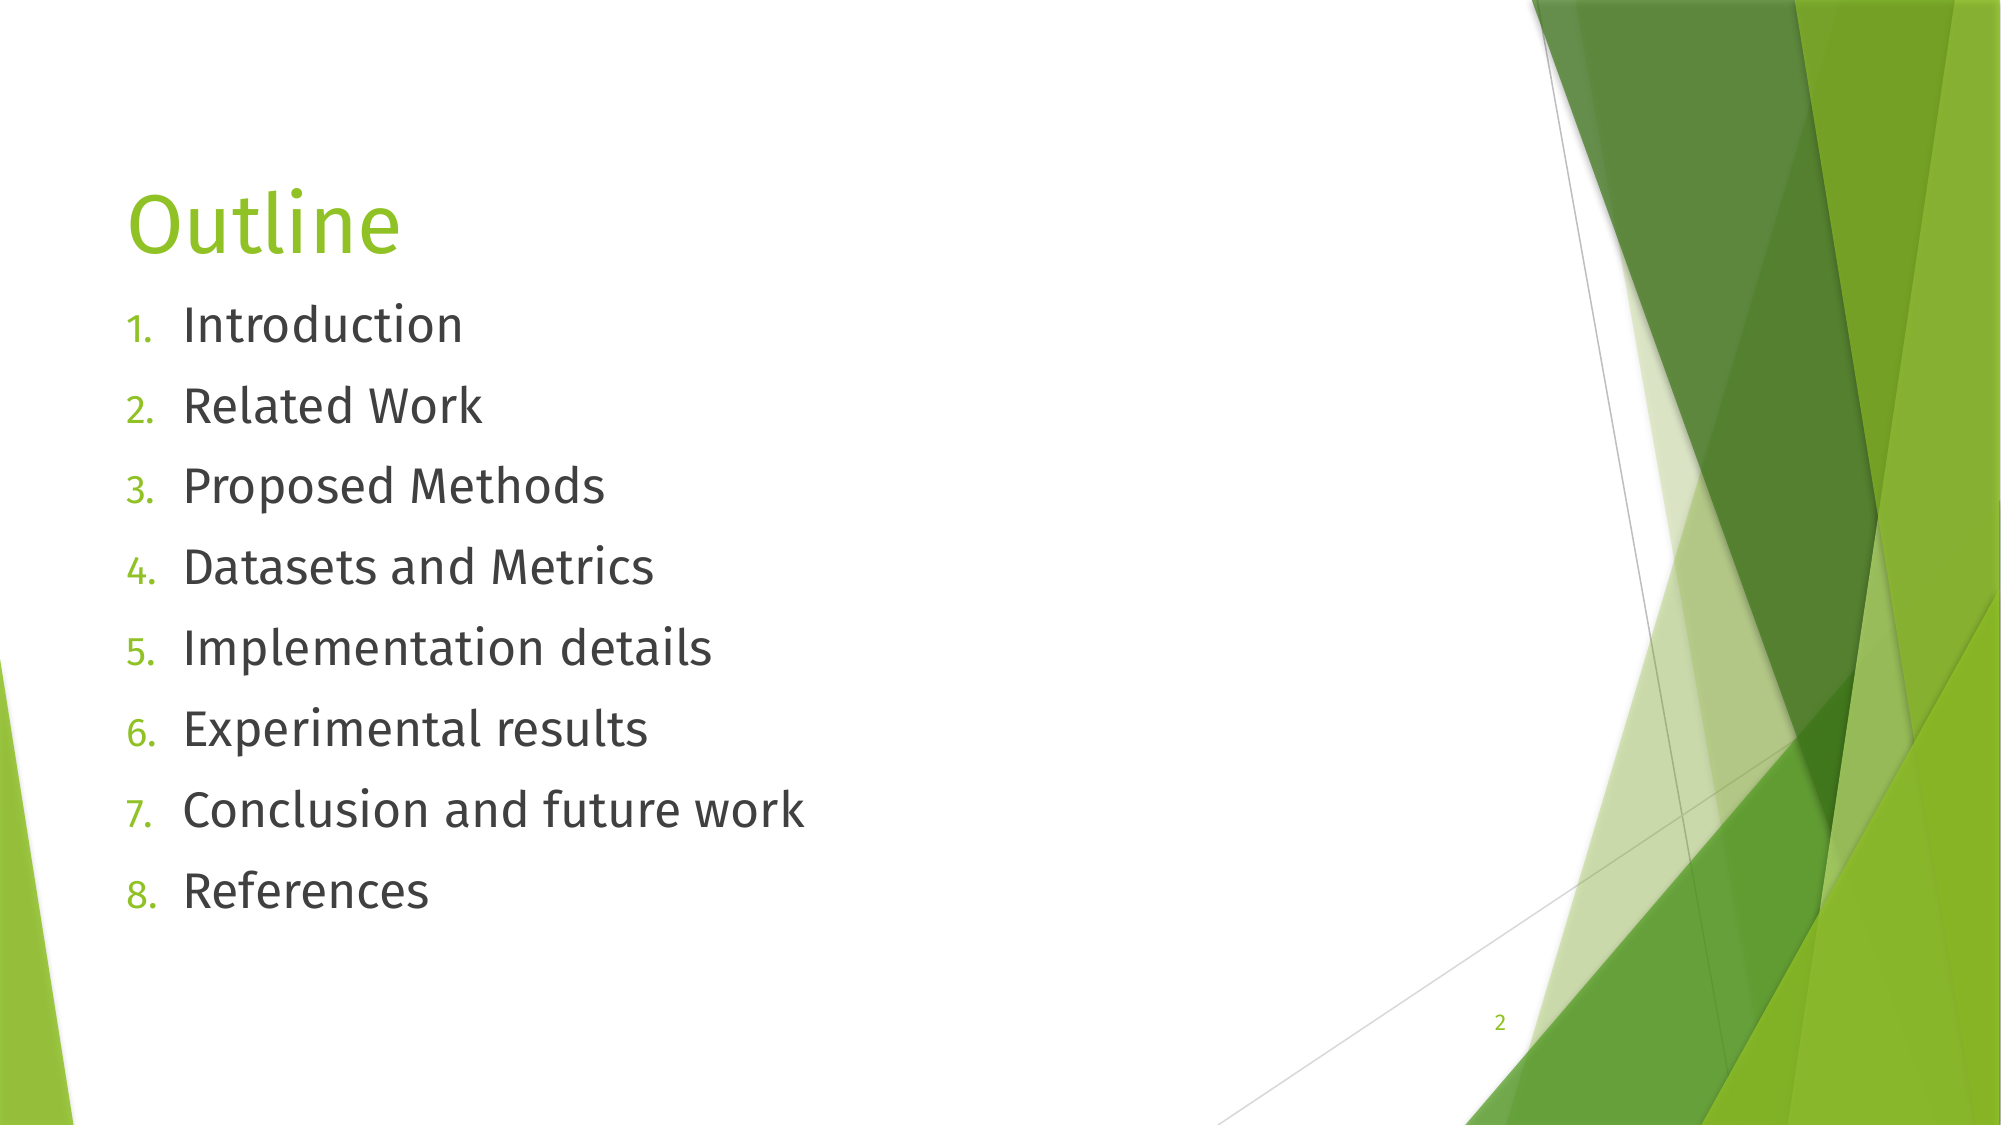

# Outline
Introduction
Related Work
Proposed Methods
Datasets and Metrics
Implementation details
Experimental results
Conclusion and future work
References

2